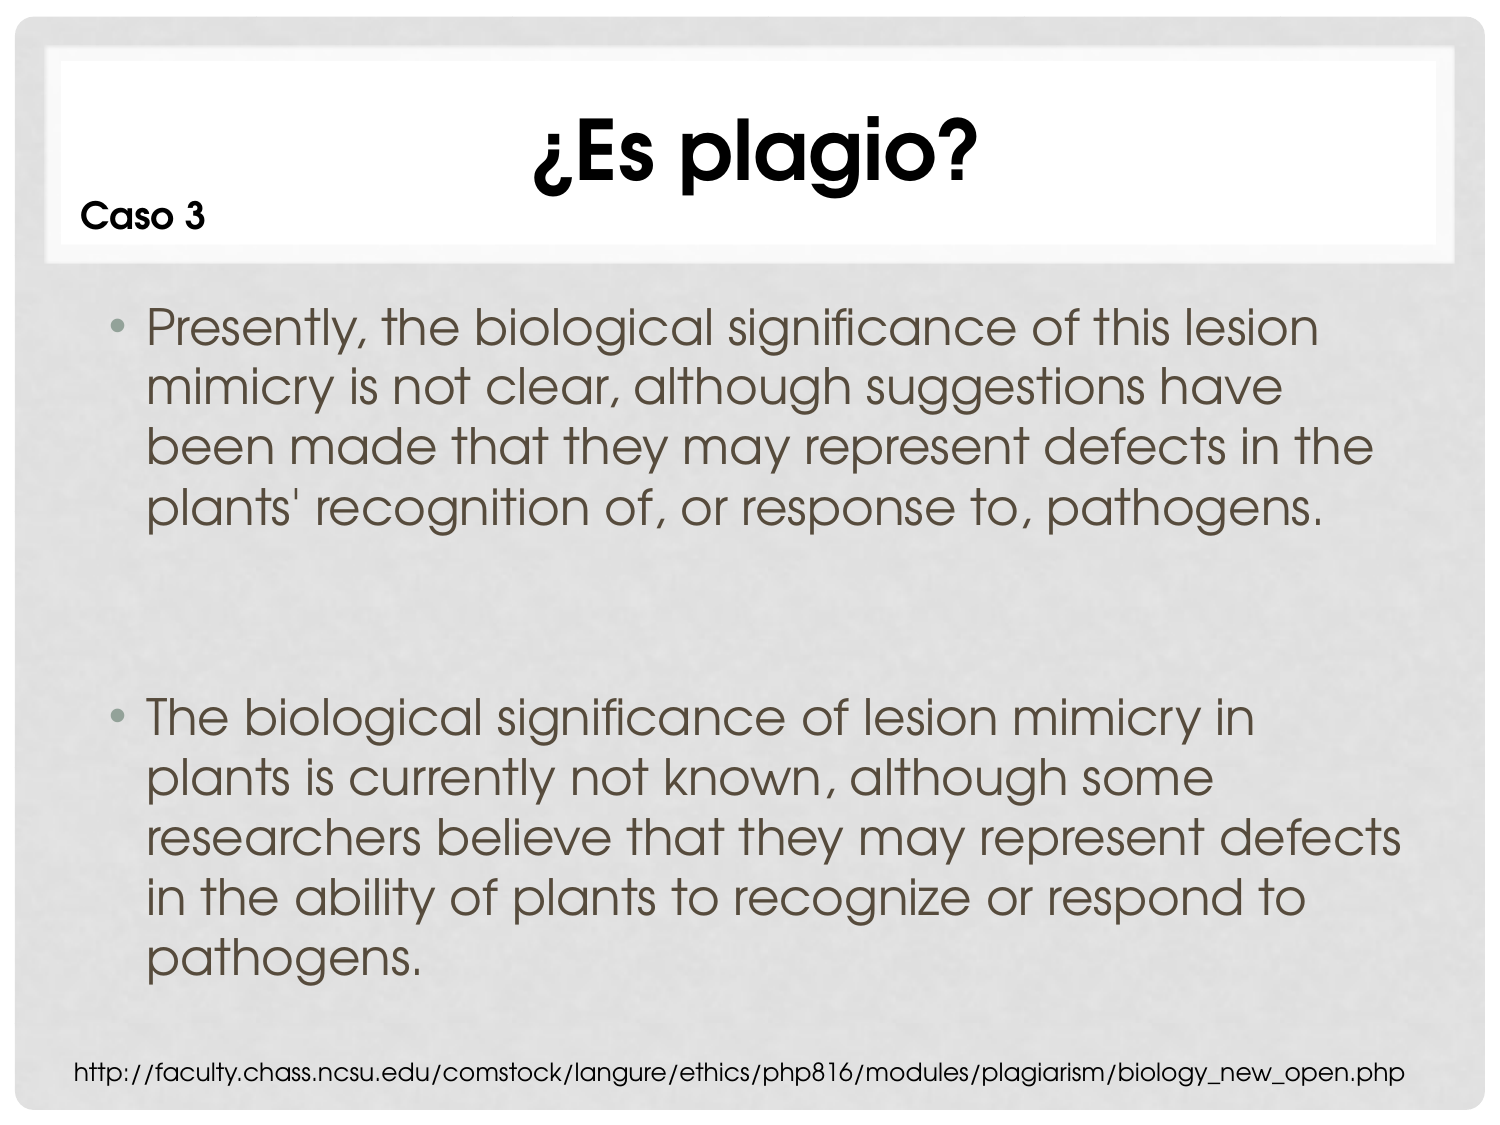

¿Es plagio?
Caso 3
Presently, the biological significance of this lesion mimicry is not clear, although suggestions have been made that they may represent defects in the plants' recognition of, or response to, pathogens.

The biological significance of lesion mimicry in plants is currently not known, although some researchers believe that they may represent defects in the ability of plants to recognize or respond to pathogens.
http://faculty.chass.ncsu.edu/comstock/langure/ethics/php816/modules/plagiarism/biology_new_open.php